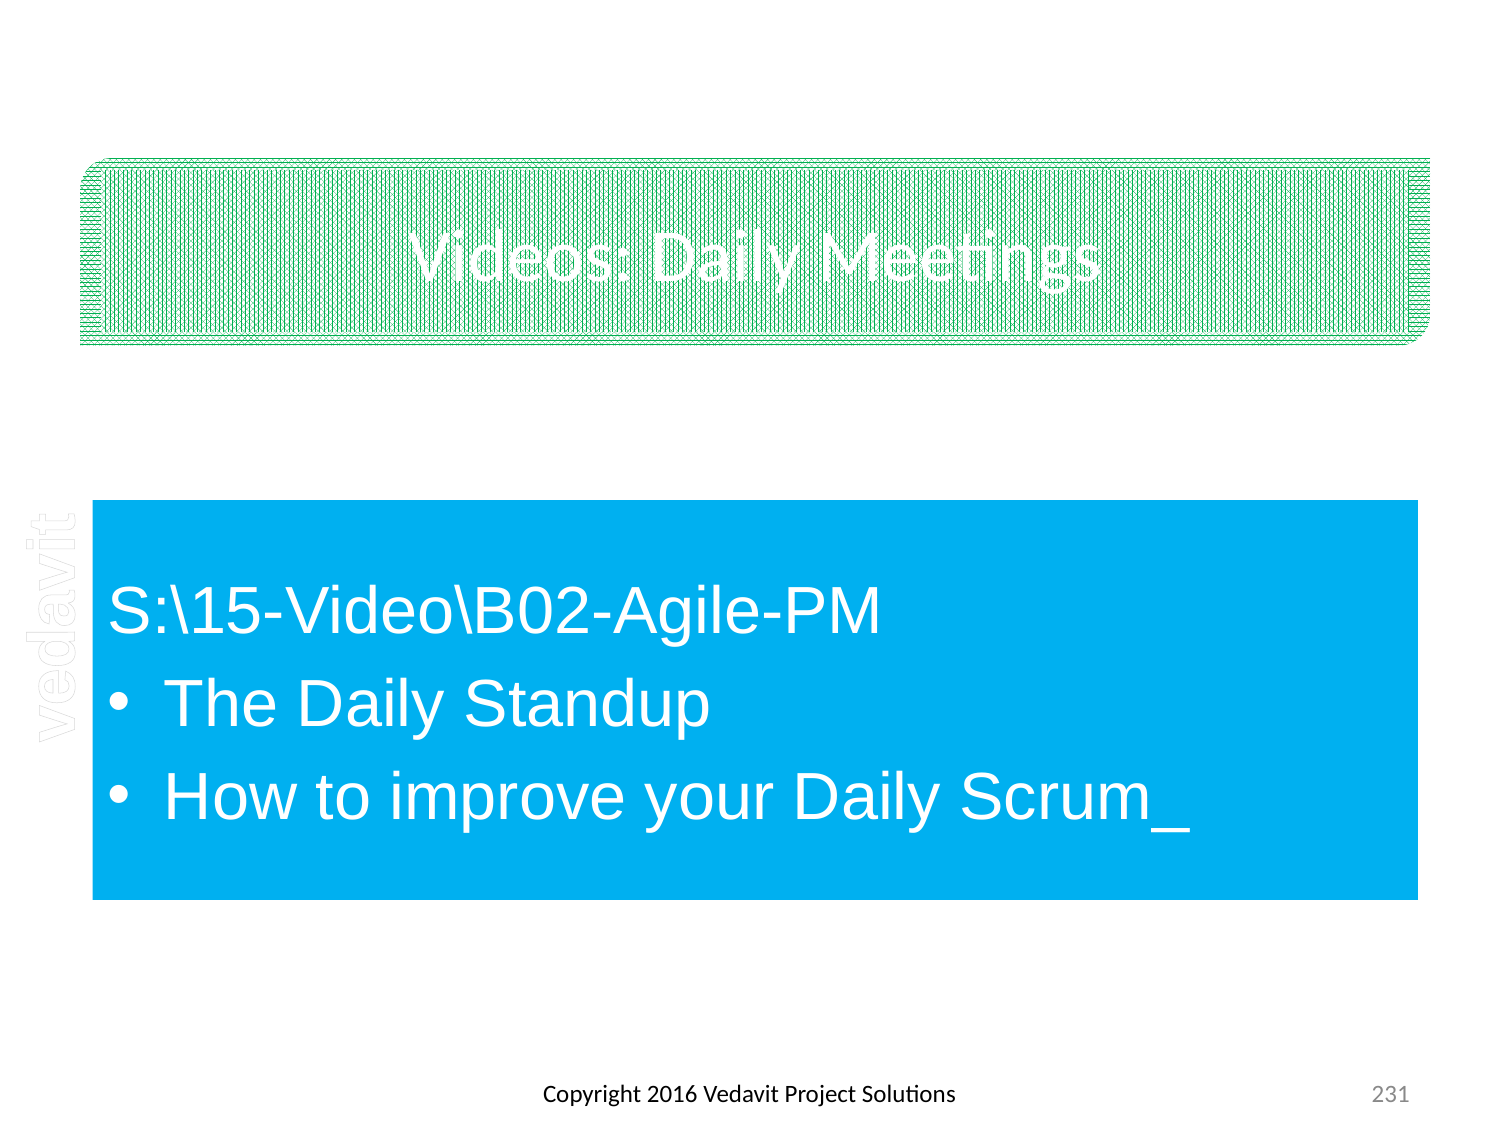

# Videos: Daily Meetings
S:\15-Video\B02-Agile-PM
The Daily Standup
How to improve your Daily Scrum_
Copyright 2016 Vedavit Project Solutions
231